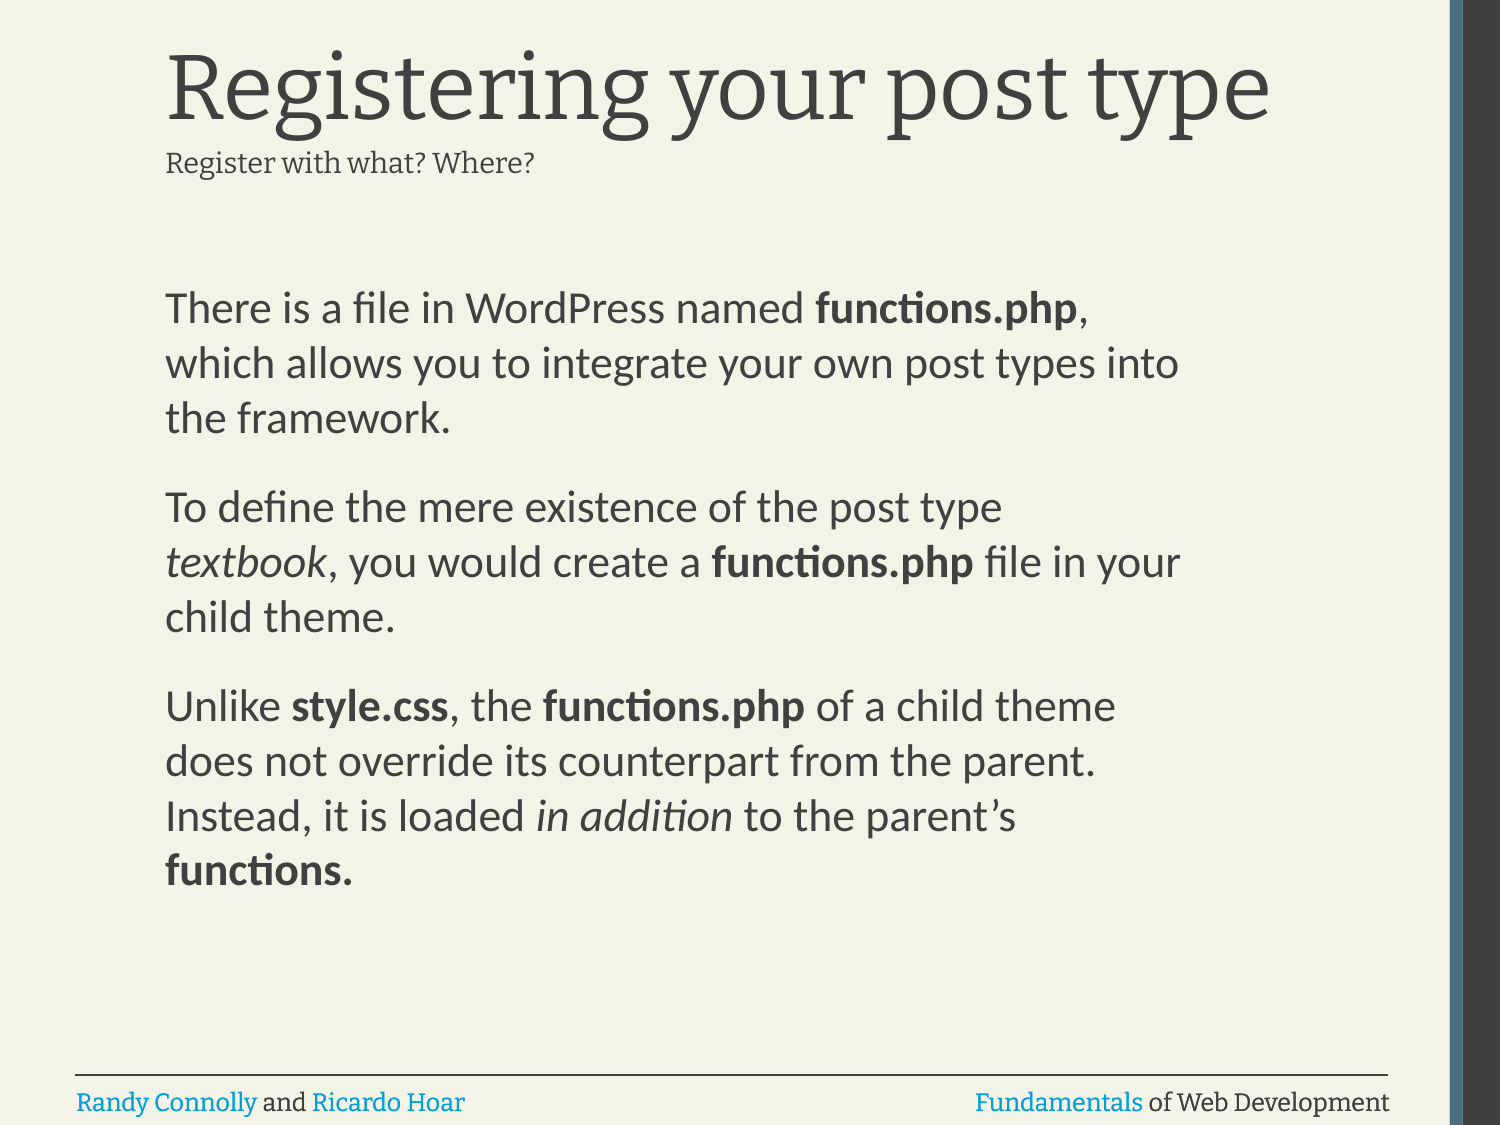

# Registering your post type
Register with what? Where?
There is a file in WordPress named functions.php, which allows you to integrate your own post types into the framework.
To define the mere existence of the post type textbook, you would create a functions.php file in your child theme.
Unlike style.css, the functions.php of a child theme does not override its counterpart from the parent. Instead, it is loaded in addition to the parent’s functions.